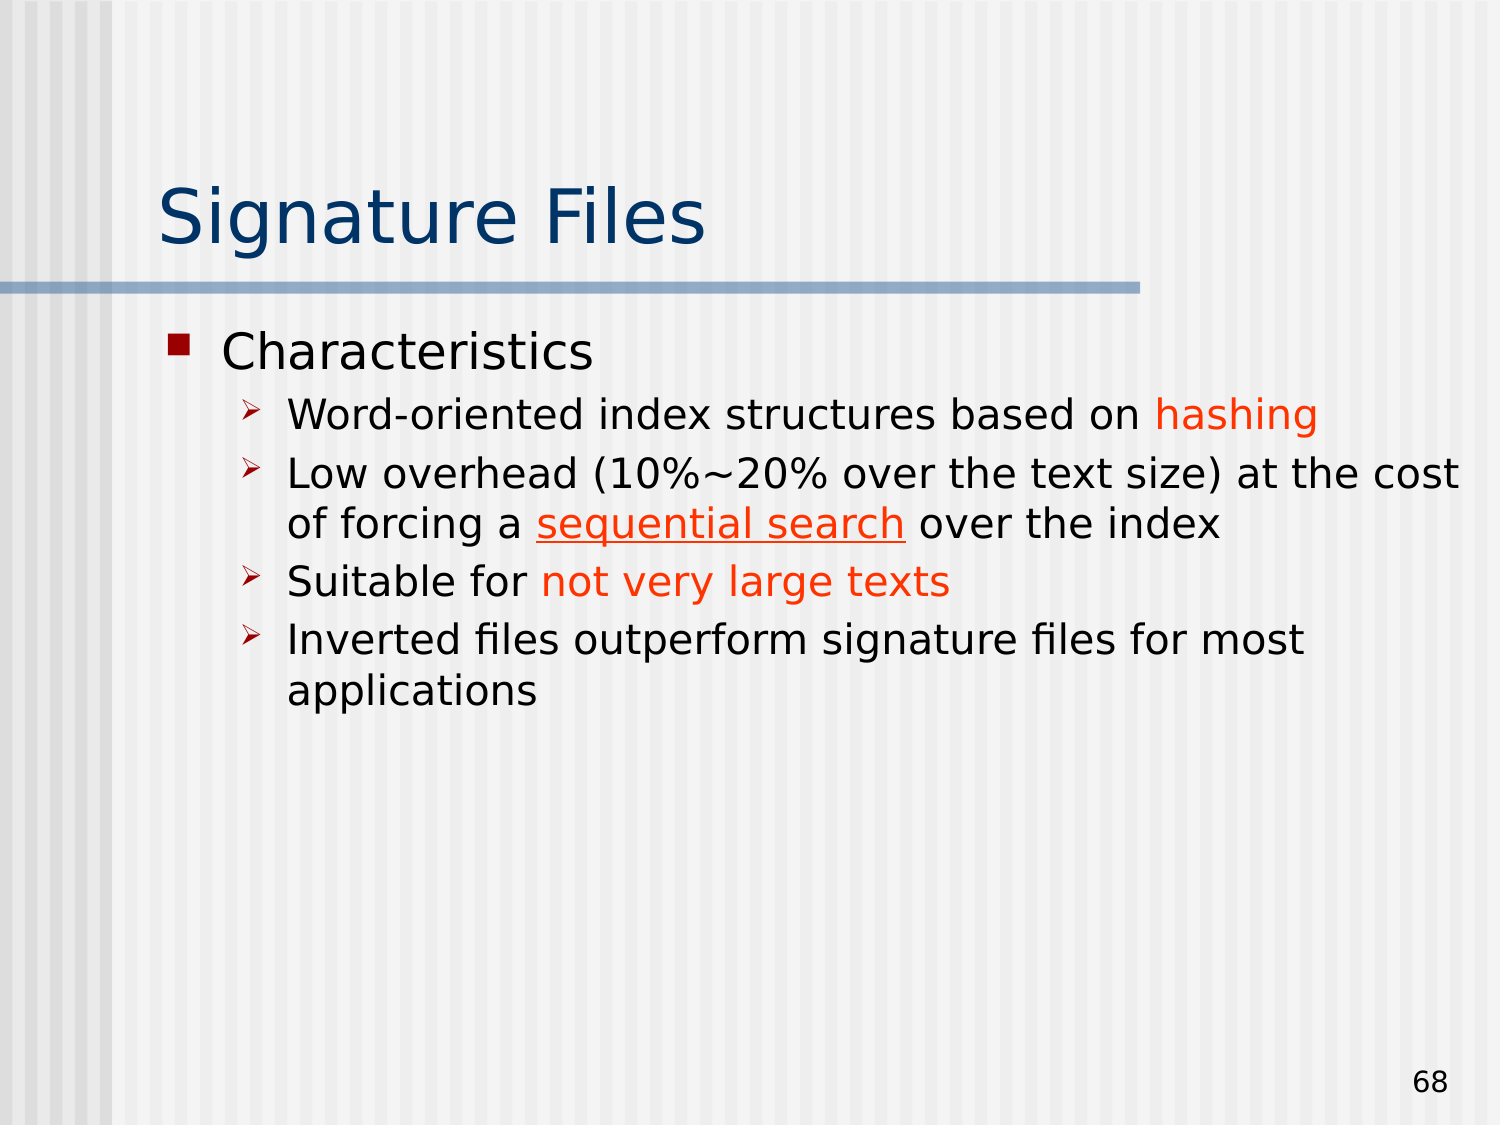

# Signature Files
Characteristics
Word-oriented index structures based on hashing
Low overhead (10%~20% over the text size) at the cost of forcing a sequential search over the index
Suitable for not very large texts
Inverted files outperform signature files for most applications

68